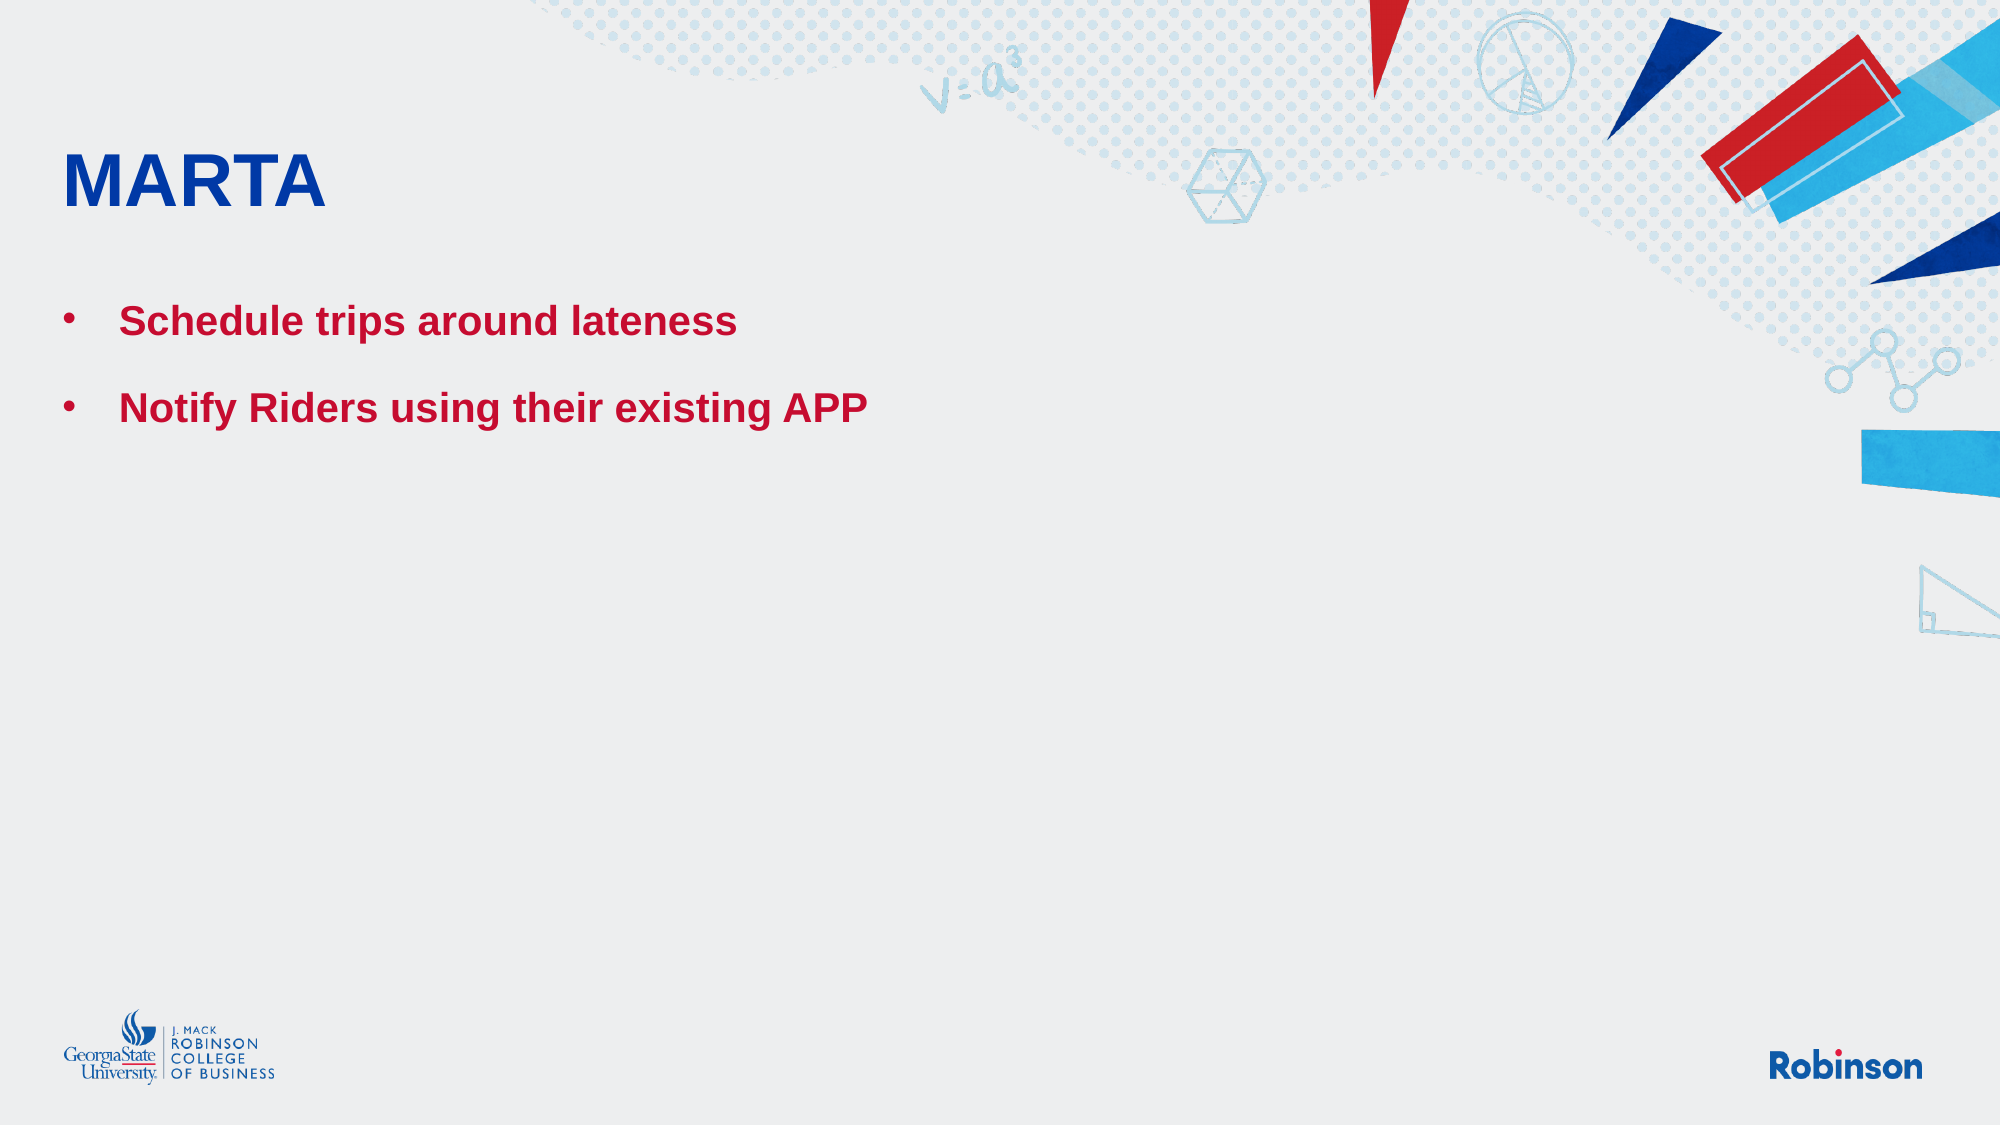

# MARTA
Schedule trips around lateness
Notify Riders using their existing APP